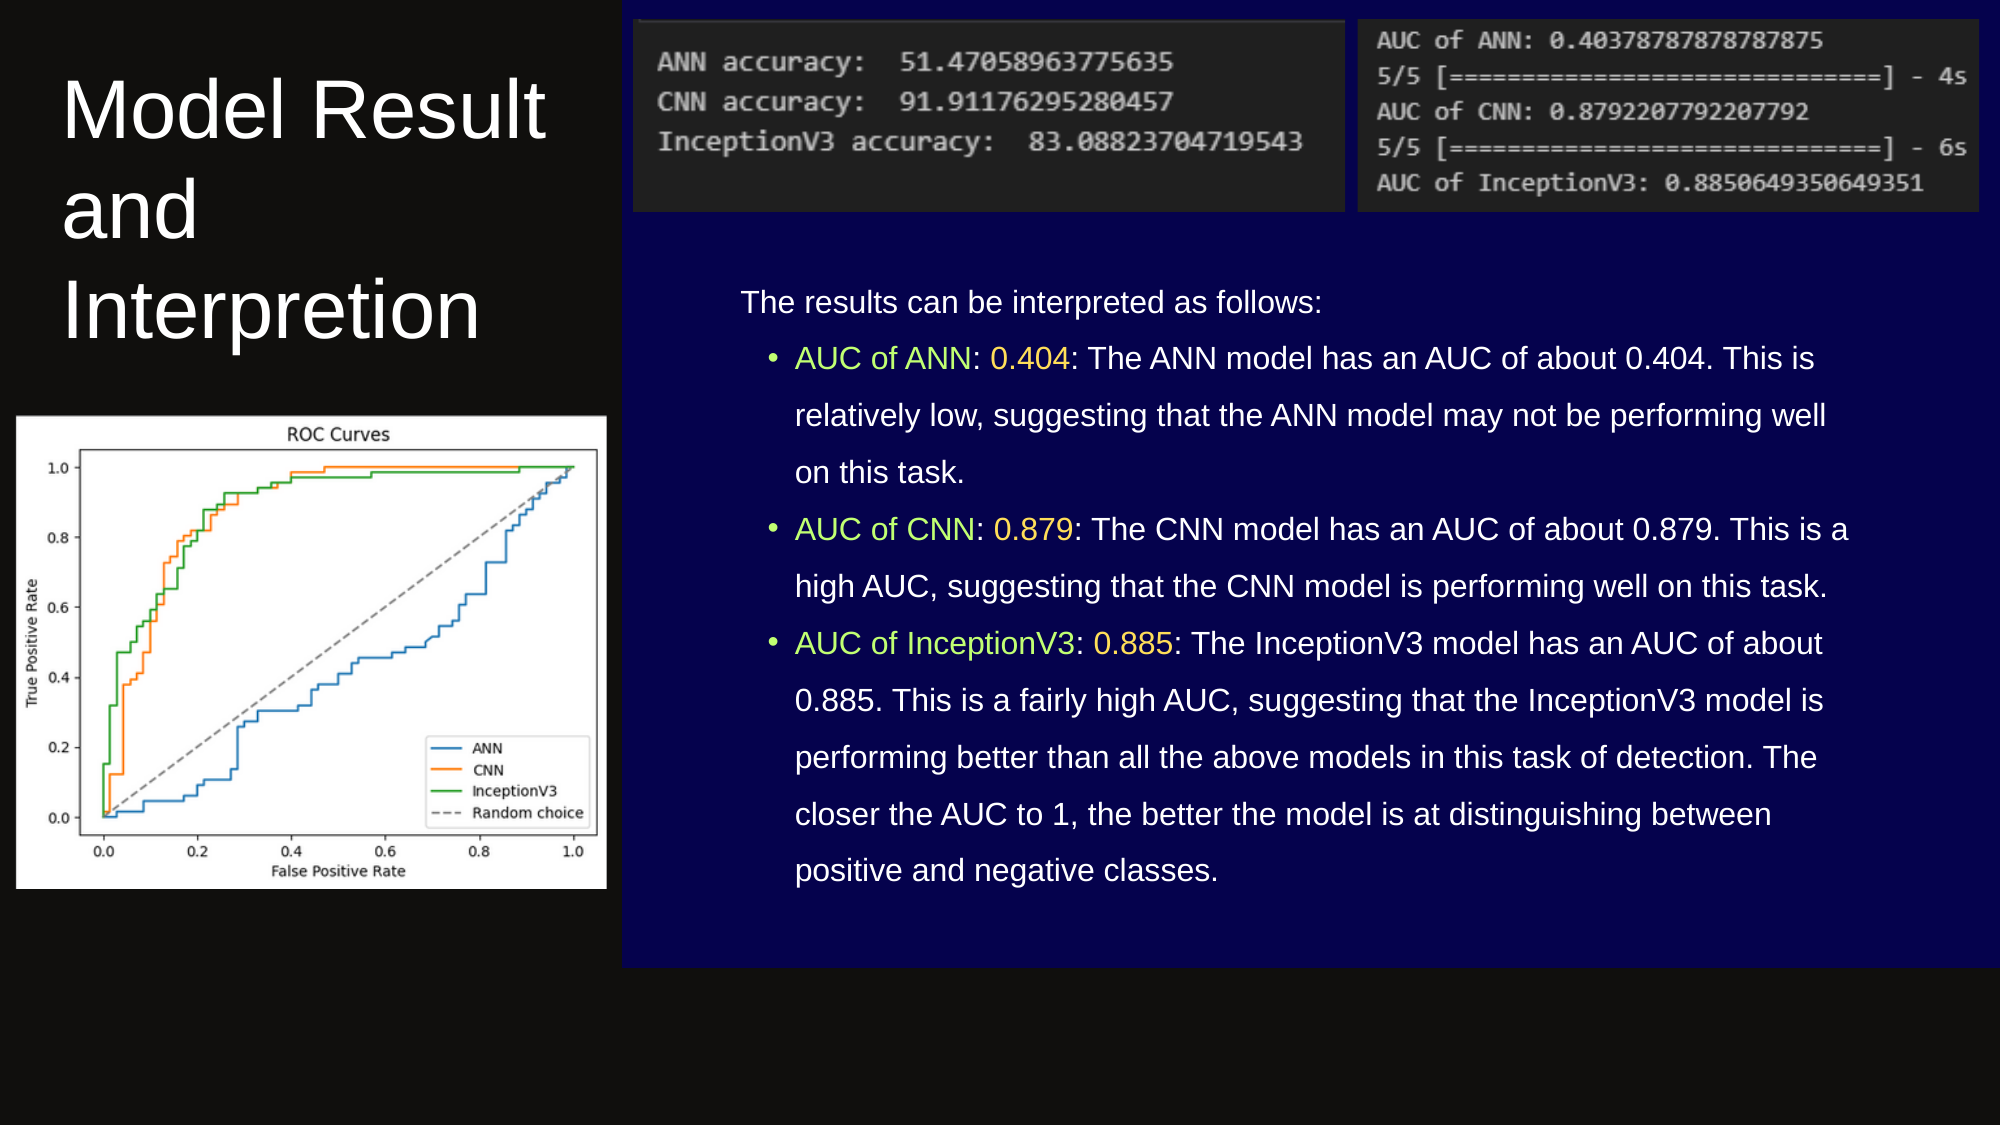

Model Result and Interpretion
The results can be interpreted as follows:
AUC of ANN: 0.404: The ANN model has an AUC of about 0.404. This is relatively low, suggesting that the ANN model may not be performing well on this task.
AUC of CNN: 0.879: The CNN model has an AUC of about 0.879. This is a high AUC, suggesting that the CNN model is performing well on this task.
AUC of InceptionV3: 0.885: The InceptionV3 model has an AUC of about 0.885. This is a fairly high AUC, suggesting that the InceptionV3 model is performing better than all the above models in this task of detection. The closer the AUC to 1, the better the model is at distinguishing between positive and negative classes.